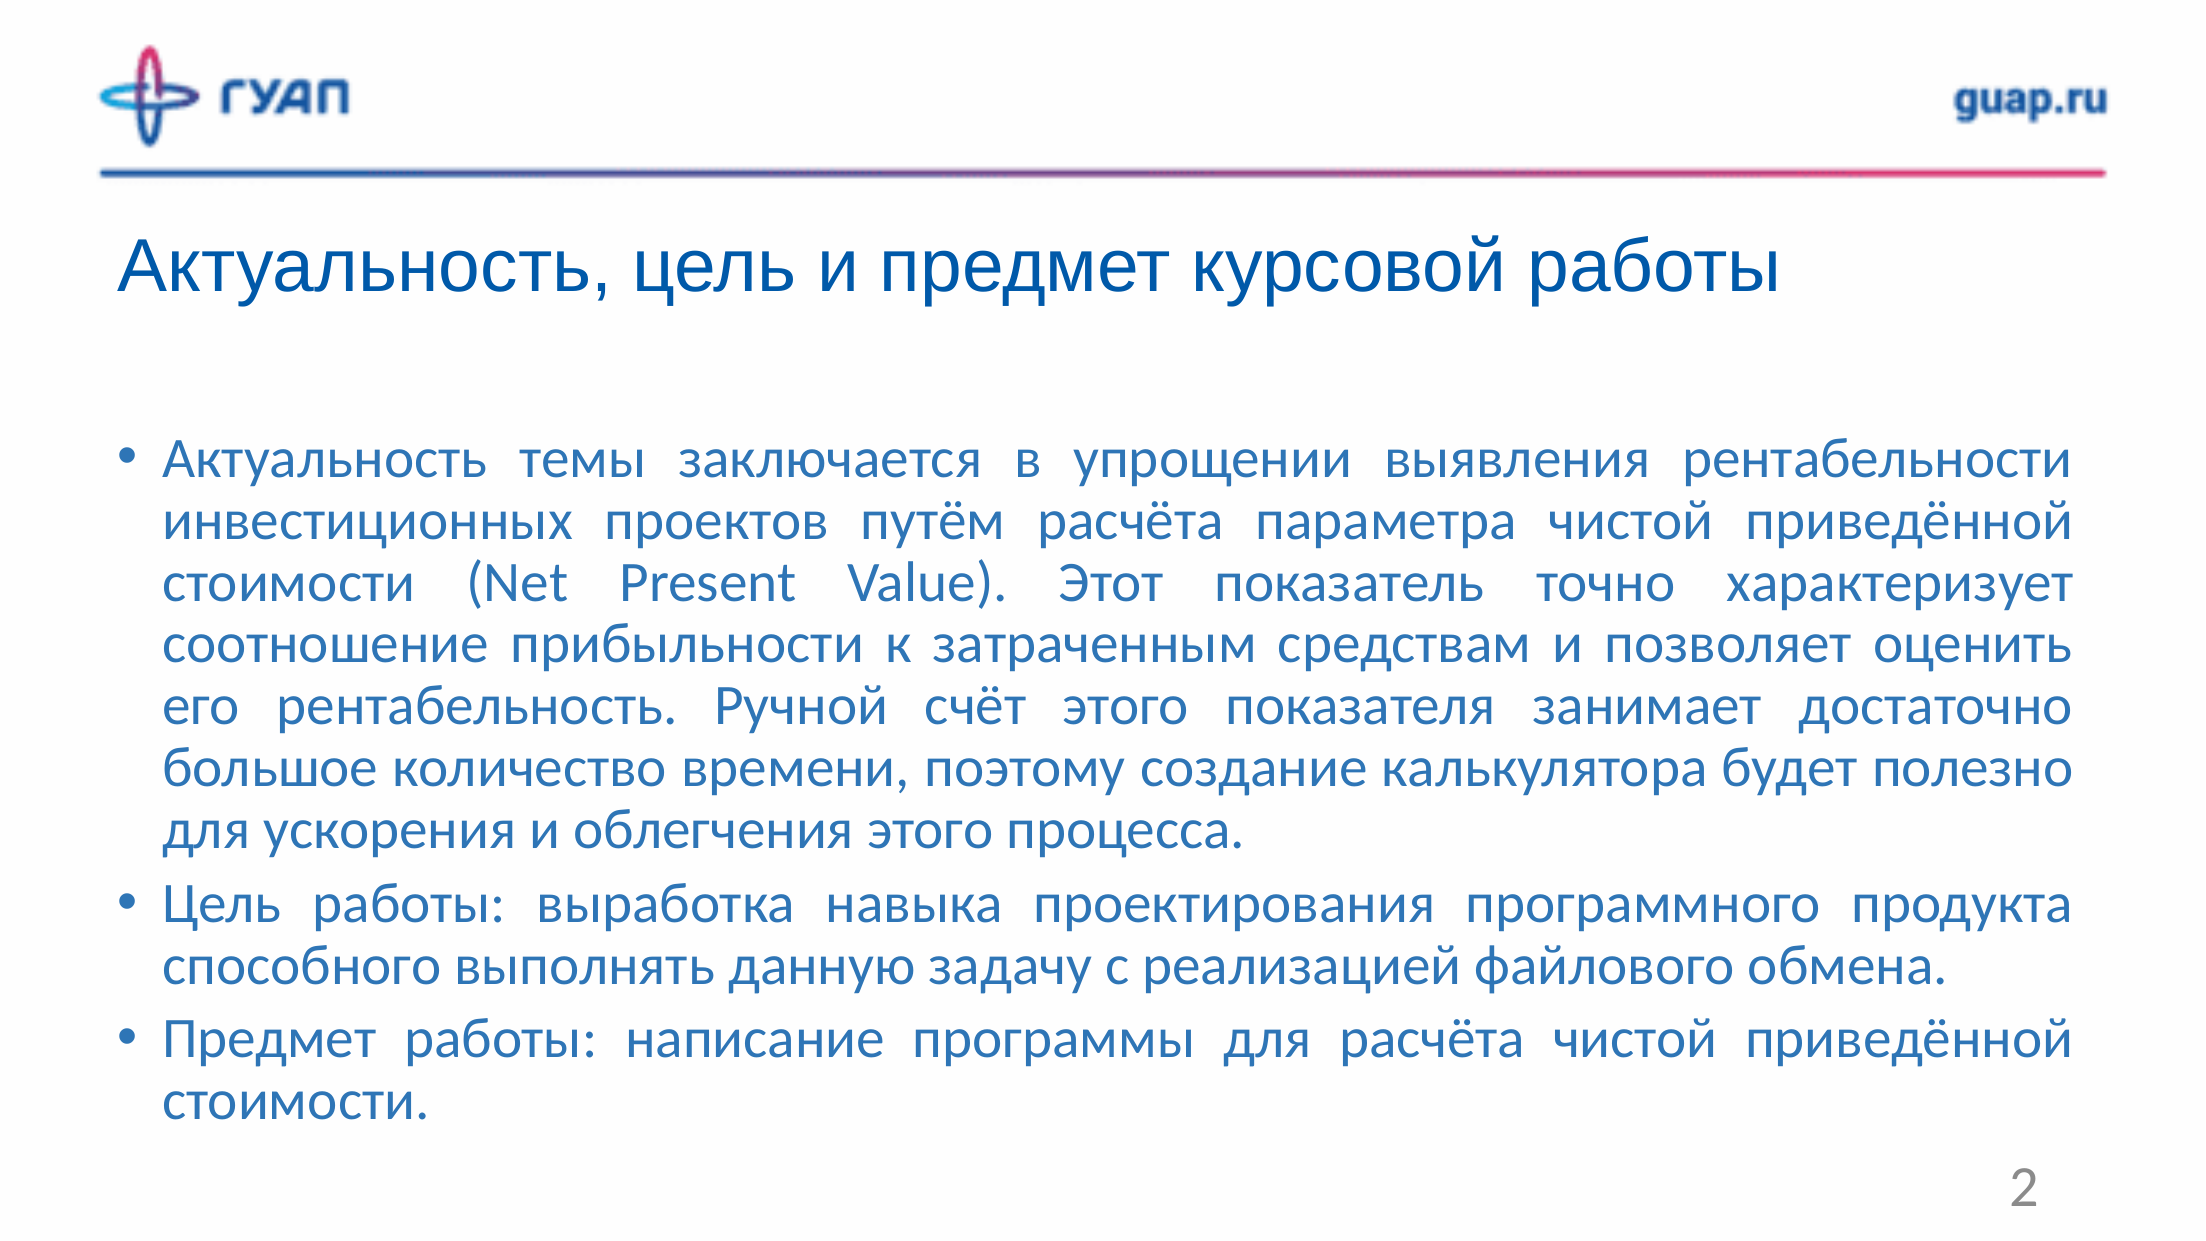

Актуальность, цель и предмет курсовой работы

Актуальность темы заключается в упрощении выявления рентабельности инвестиционных проектов путём расчёта параметра чистой приведённой стоимости (Net Present Value). Этот показатель точно характеризует соотношение прибыльности к затраченным средствам и позволяет оценить его рентабельность. Ручной счёт этого показателя занимает достаточно большое количество времени, поэтому создание калькулятора будет полезно для ускорения и облегчения этого процесса.
Цель работы: выработка навыка проектирования программного продукта способного выполнять данную задачу с реализацией файлового обмена.
Предмет работы: написание программы для расчёта чистой приведённой стоимости.
2